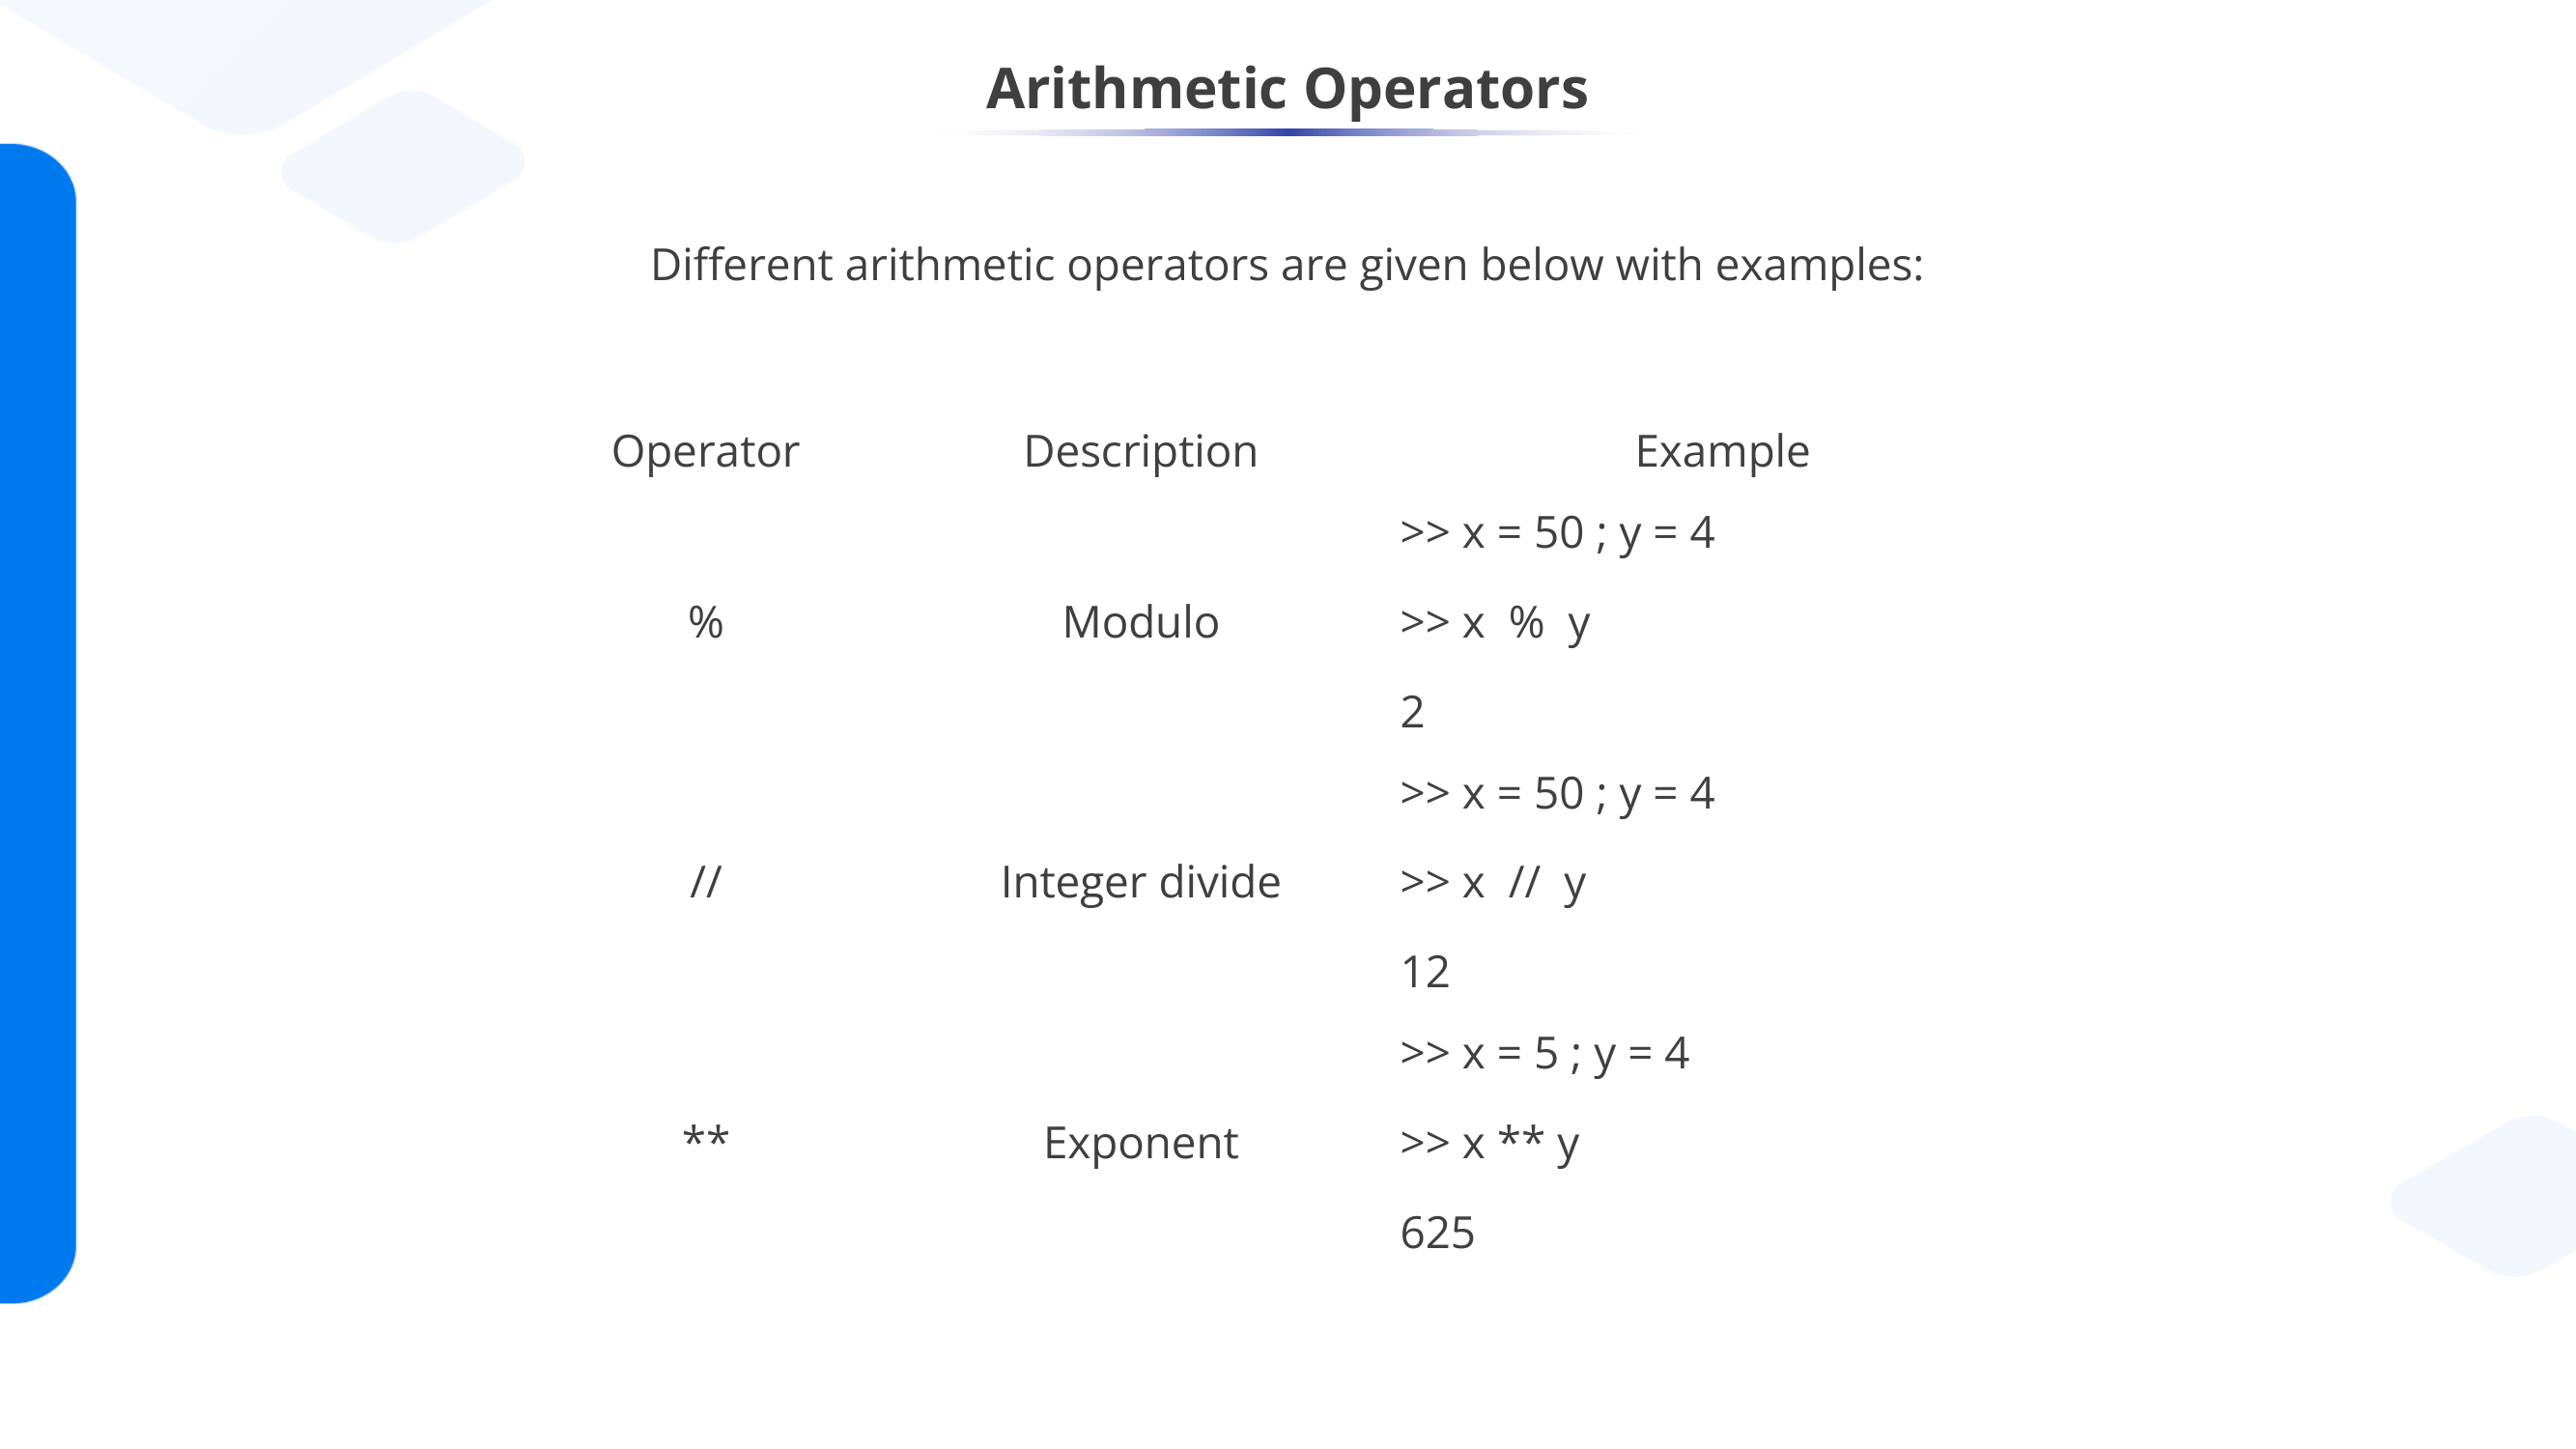

Arithmetic Operators

Different arithmetic operators are given below with examples:
| Operator | Description | Example |
| --- | --- | --- |
| % | Modulo | >> x = 50 ; y = 4 >> x % y 2 |
| // | Integer divide | >> x = 50 ; y = 4 >> x // y 12 |
| \*\* | Exponent | >> x = 5 ; y = 4 >> x \*\* y 625 |